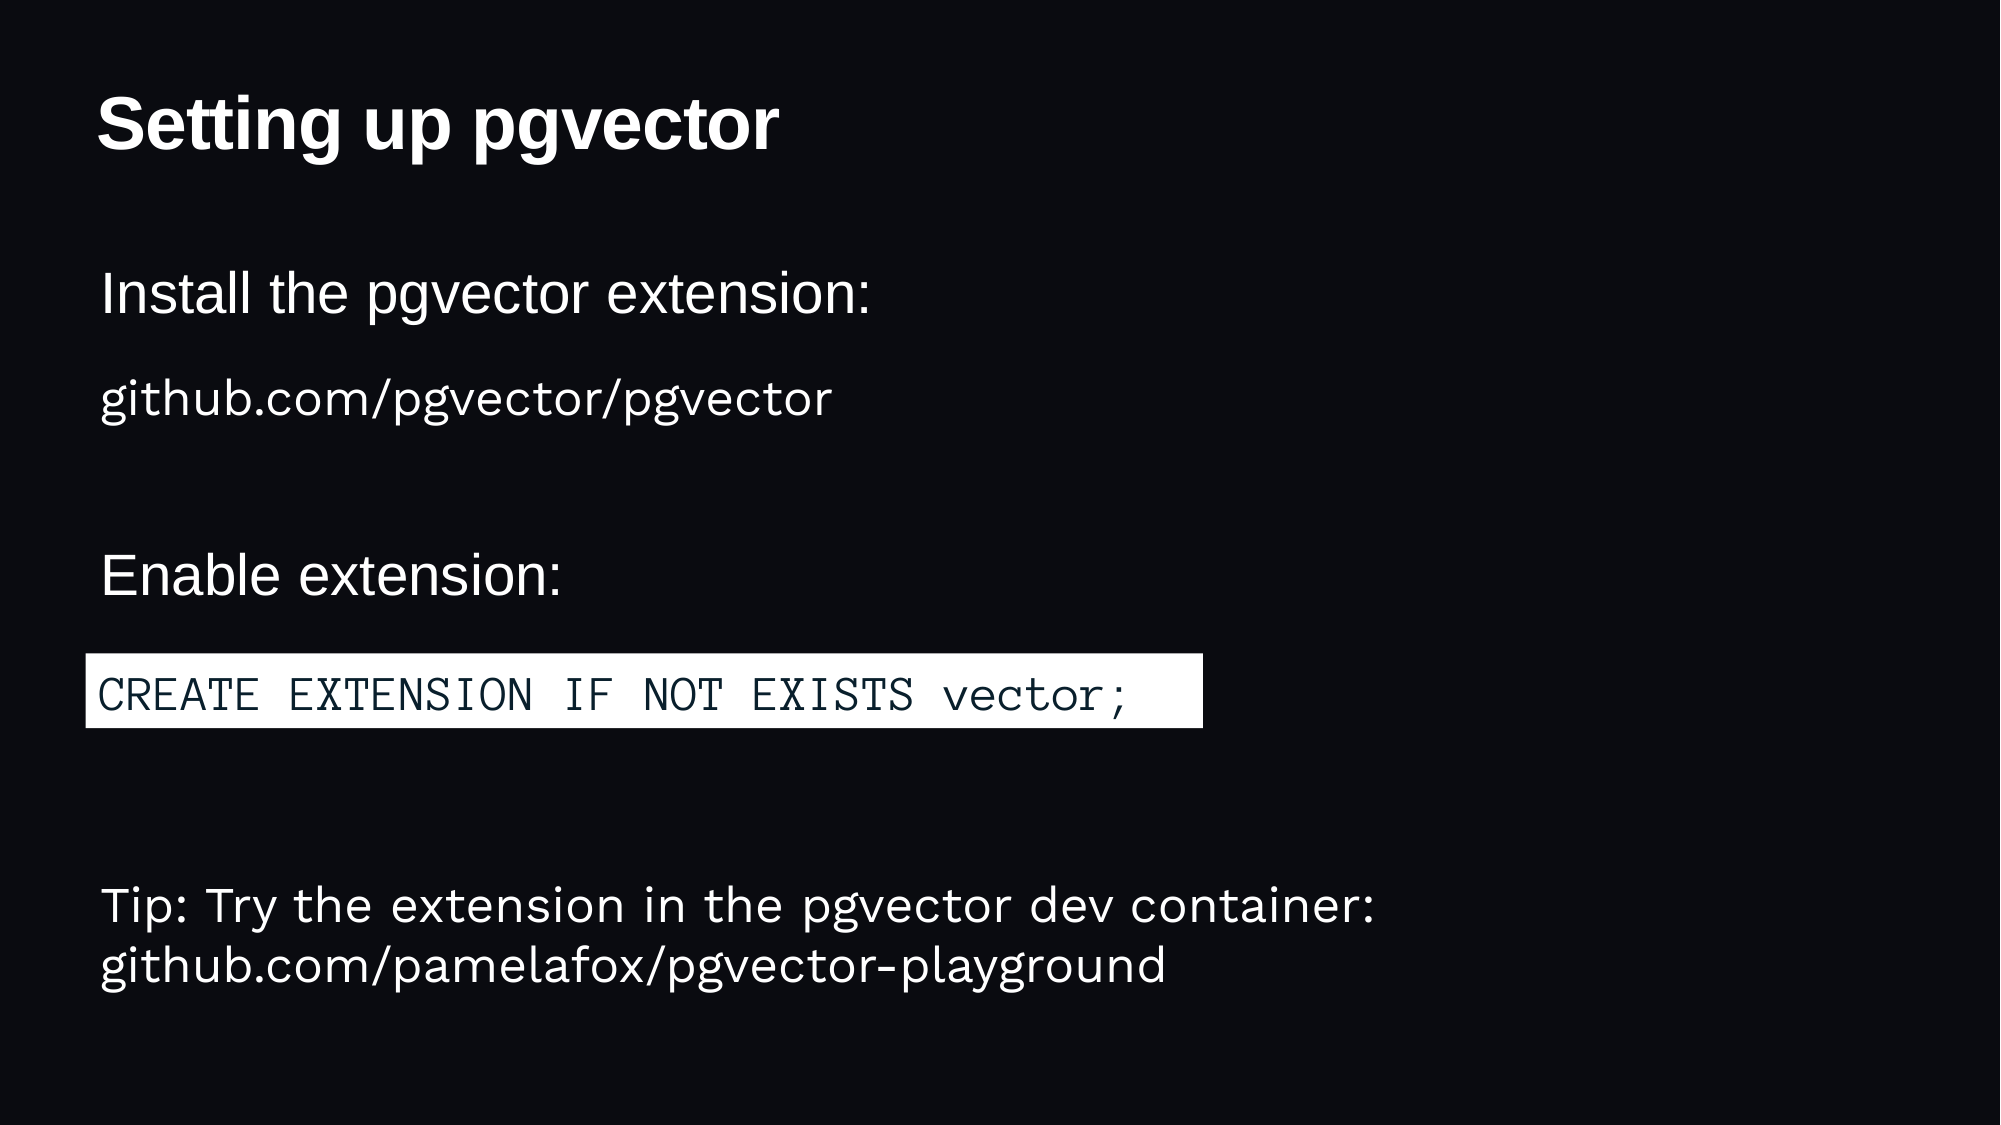

# Setting up pgvector
Install the pgvector extension:
github.com/pgvector/pgvector
Enable extension:
CREATE EXTENSION IF NOT EXISTS vector;
Tip: Try the extension in the pgvector dev container:  github.com/pamelafox/pgvector-playground